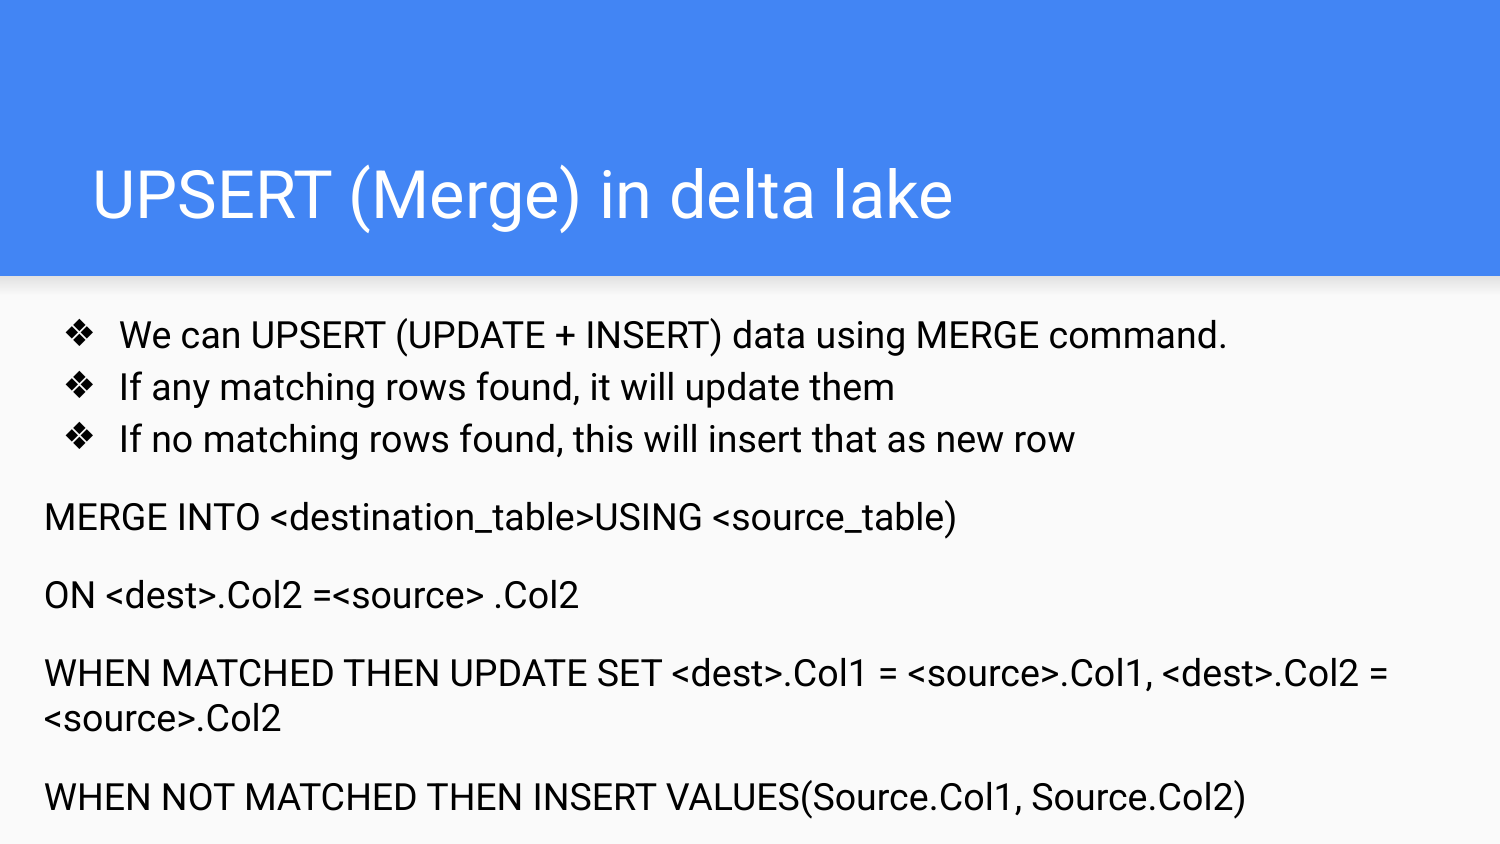

# UPSERT (Merge) in delta lake
We can UPSERT (UPDATE + INSERT) data using MERGE command.
If any matching rows found, it will update them
If no matching rows found, this will insert that as new row
MERGE INTO <destination_table>USING <source_table)
ON <dest>.Col2 =<source> .Col2
WHEN MATCHED THEN UPDATE SET <dest>.Col1 = <source>.Col1, <dest>.Col2 = <source>.Col2
WHEN NOT MATCHED THEN INSERT VALUES(Source.Col1, Source.Col2)